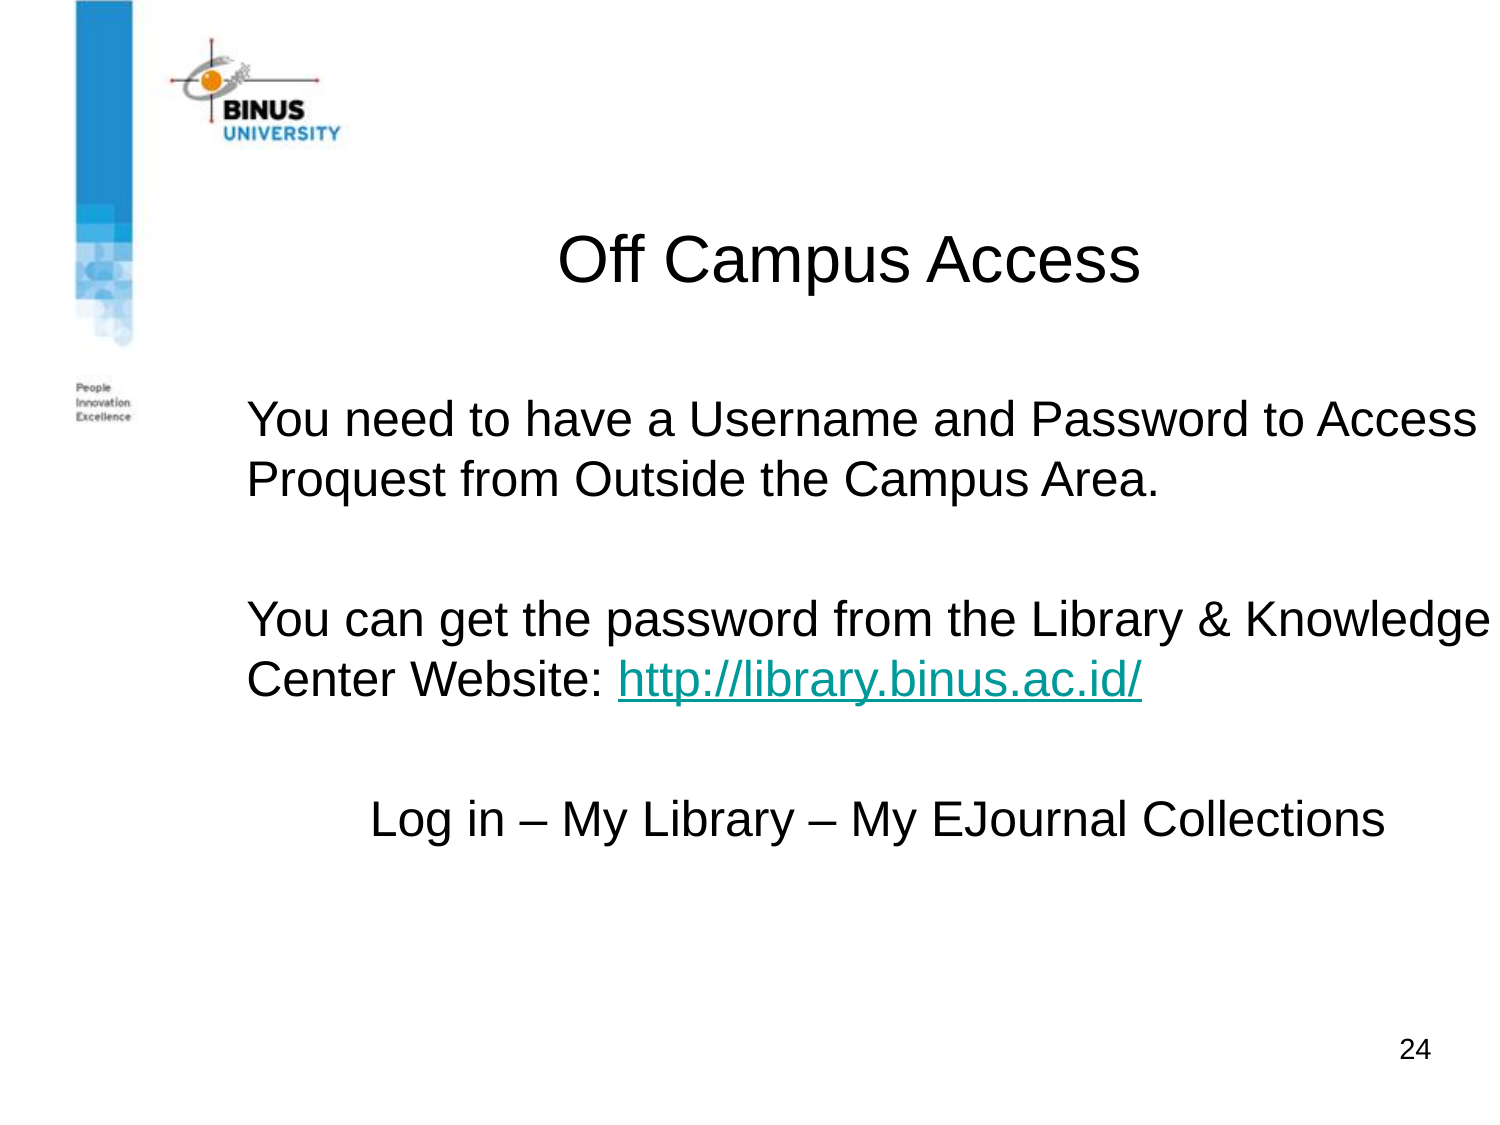

# Off Campus Access
You need to have a Username and Password to Access Proquest from Outside the Campus Area.

	You can get the password from the Library & Knowledge Center Website: http://library.binus.ac.id/

	Log in – My Library – My EJournal Collections

24